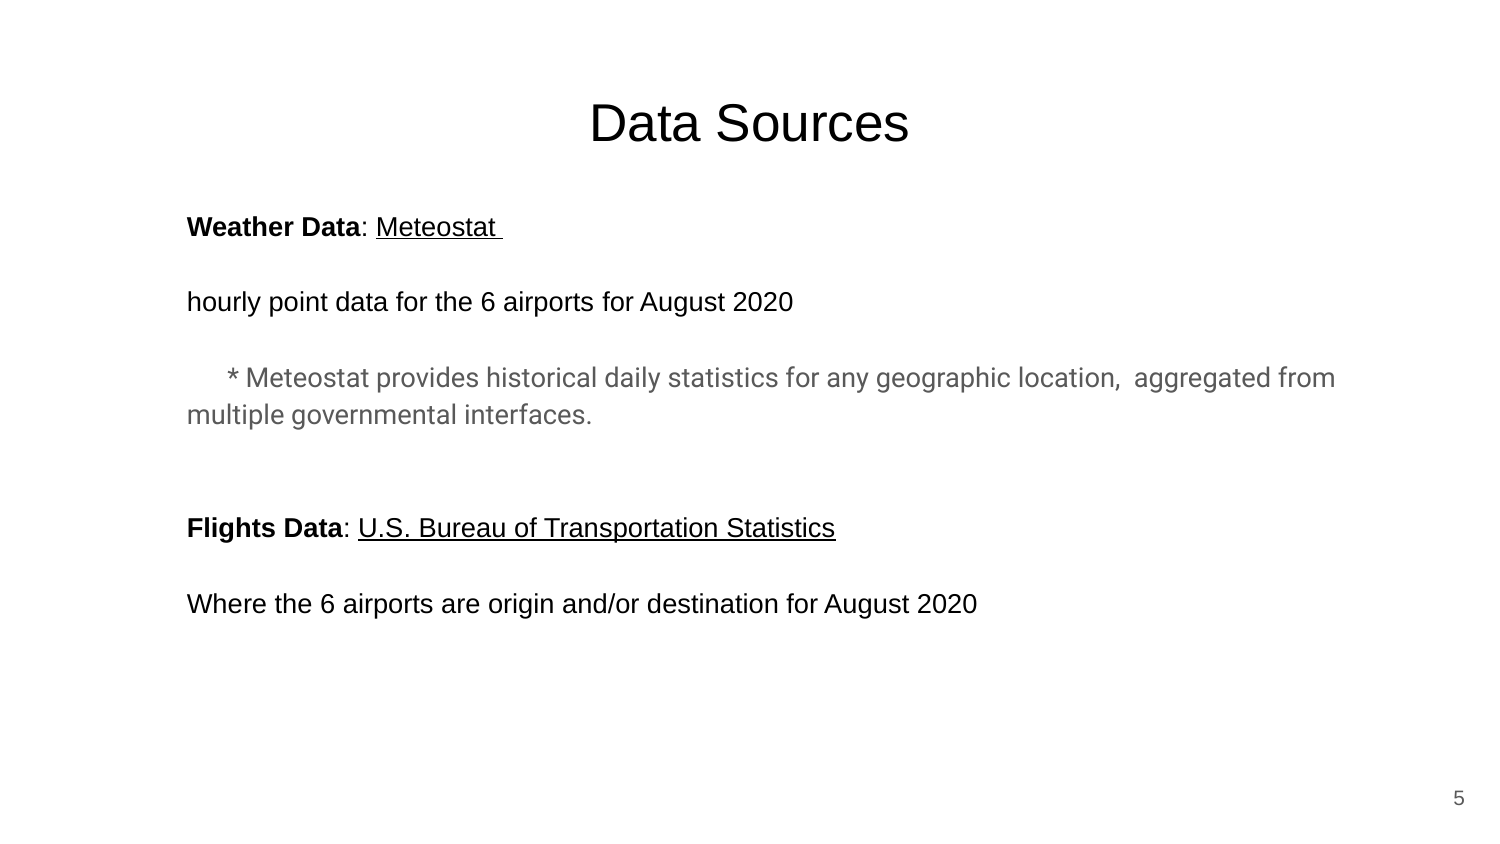

# Data Sources
Weather Data: Meteostat

hourly point data for the 6 airports for August 2020

      * Meteostat provides historical daily statistics for any geographic location,  aggregated from multiple governmental interfaces.

Flights Data: U.S. Bureau of Transportation Statistics

Where the 6 airports are origin and/or destination for August 2020

5